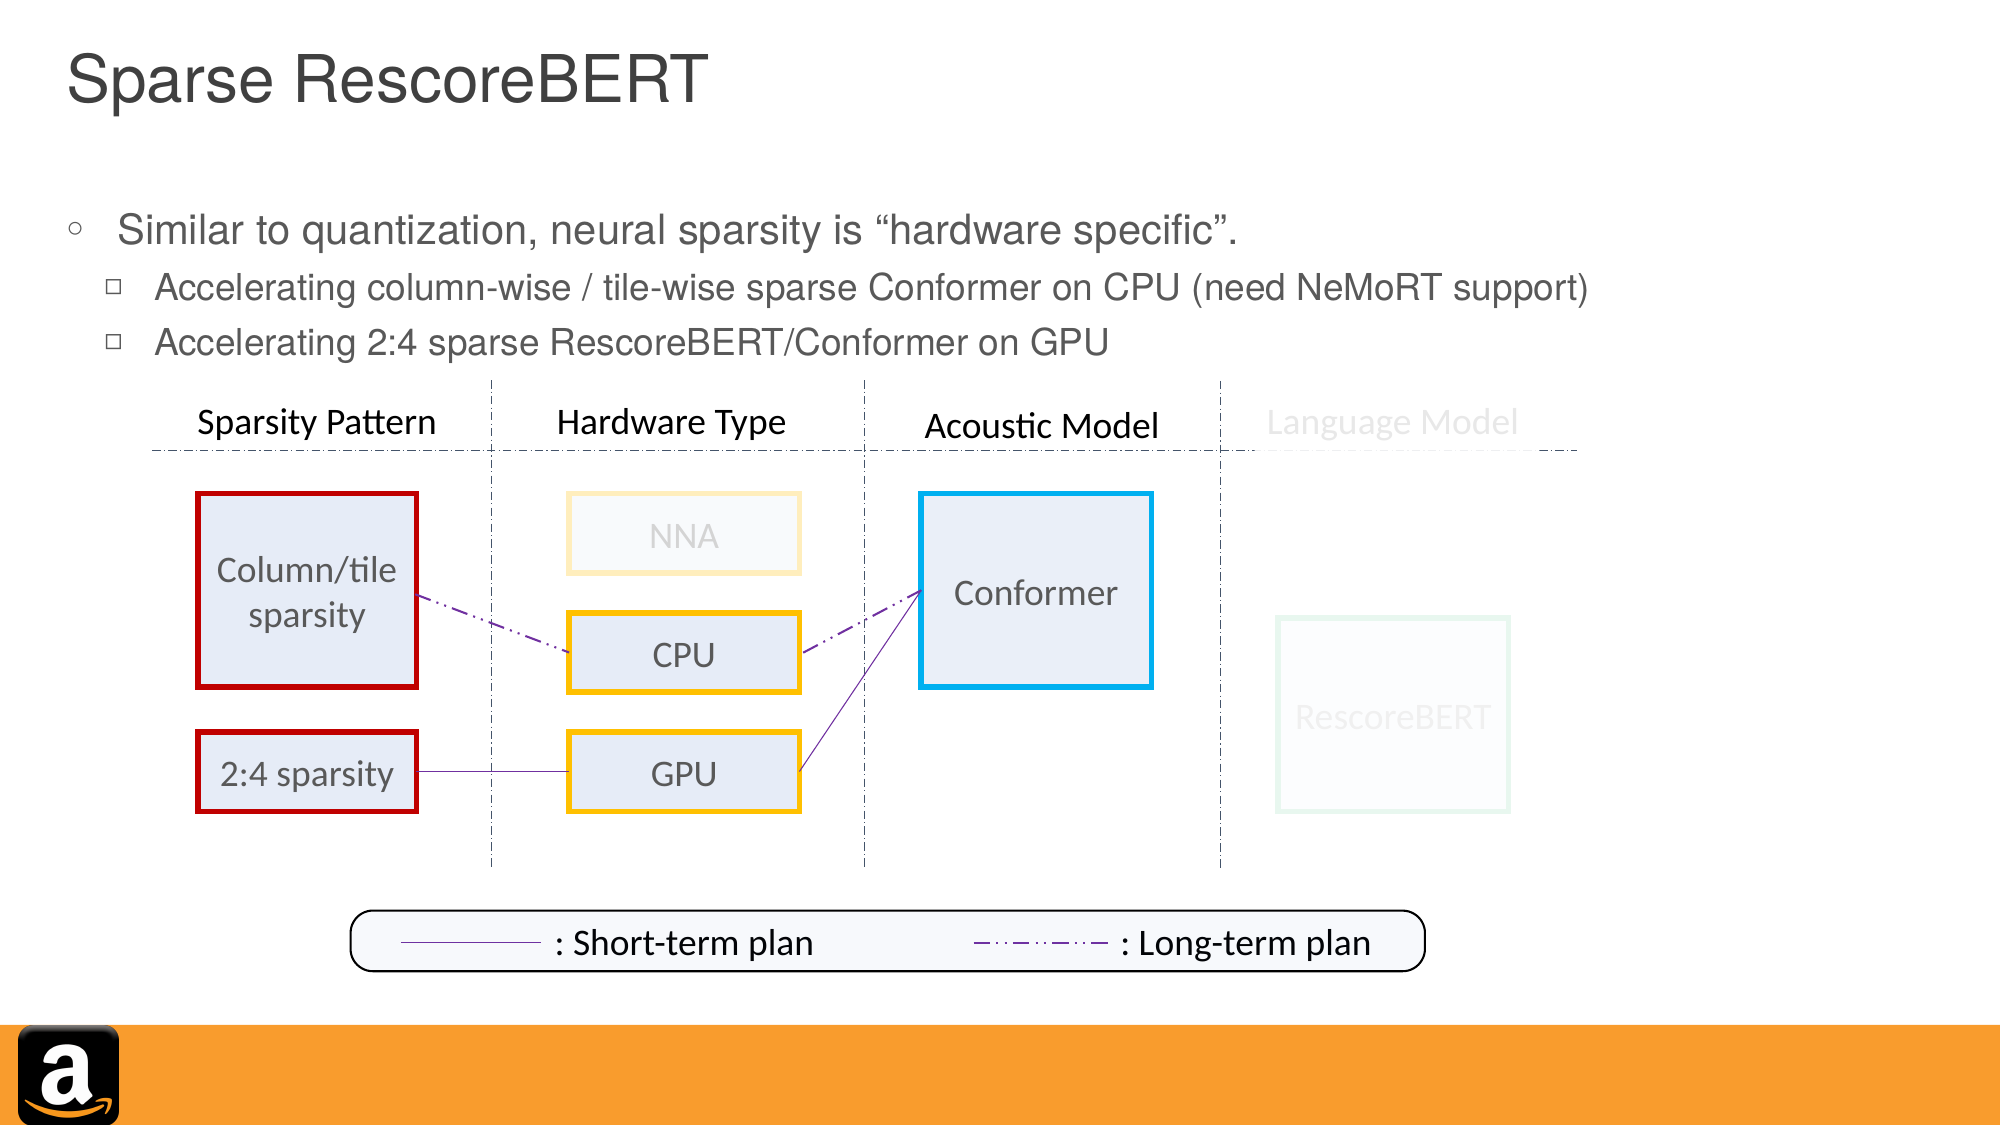

# Sparse RescoreBERT

Similar to quantization, neural sparsity is “hardware specific”.
Accelerating column-wise / tile-wise sparse Conformer on CPU (need NeMoRT support)
Accelerating 2:4 sparse RescoreBERT/Conformer on GPU

Hardware Type
Sparsity Pattern
Language Model
Acoustic Model
Column/tile sparsity
NNA
Conformer
CPU
RescoreBERT
2:4 sparsity
GPU

: Short-term plan
: Long-term plan